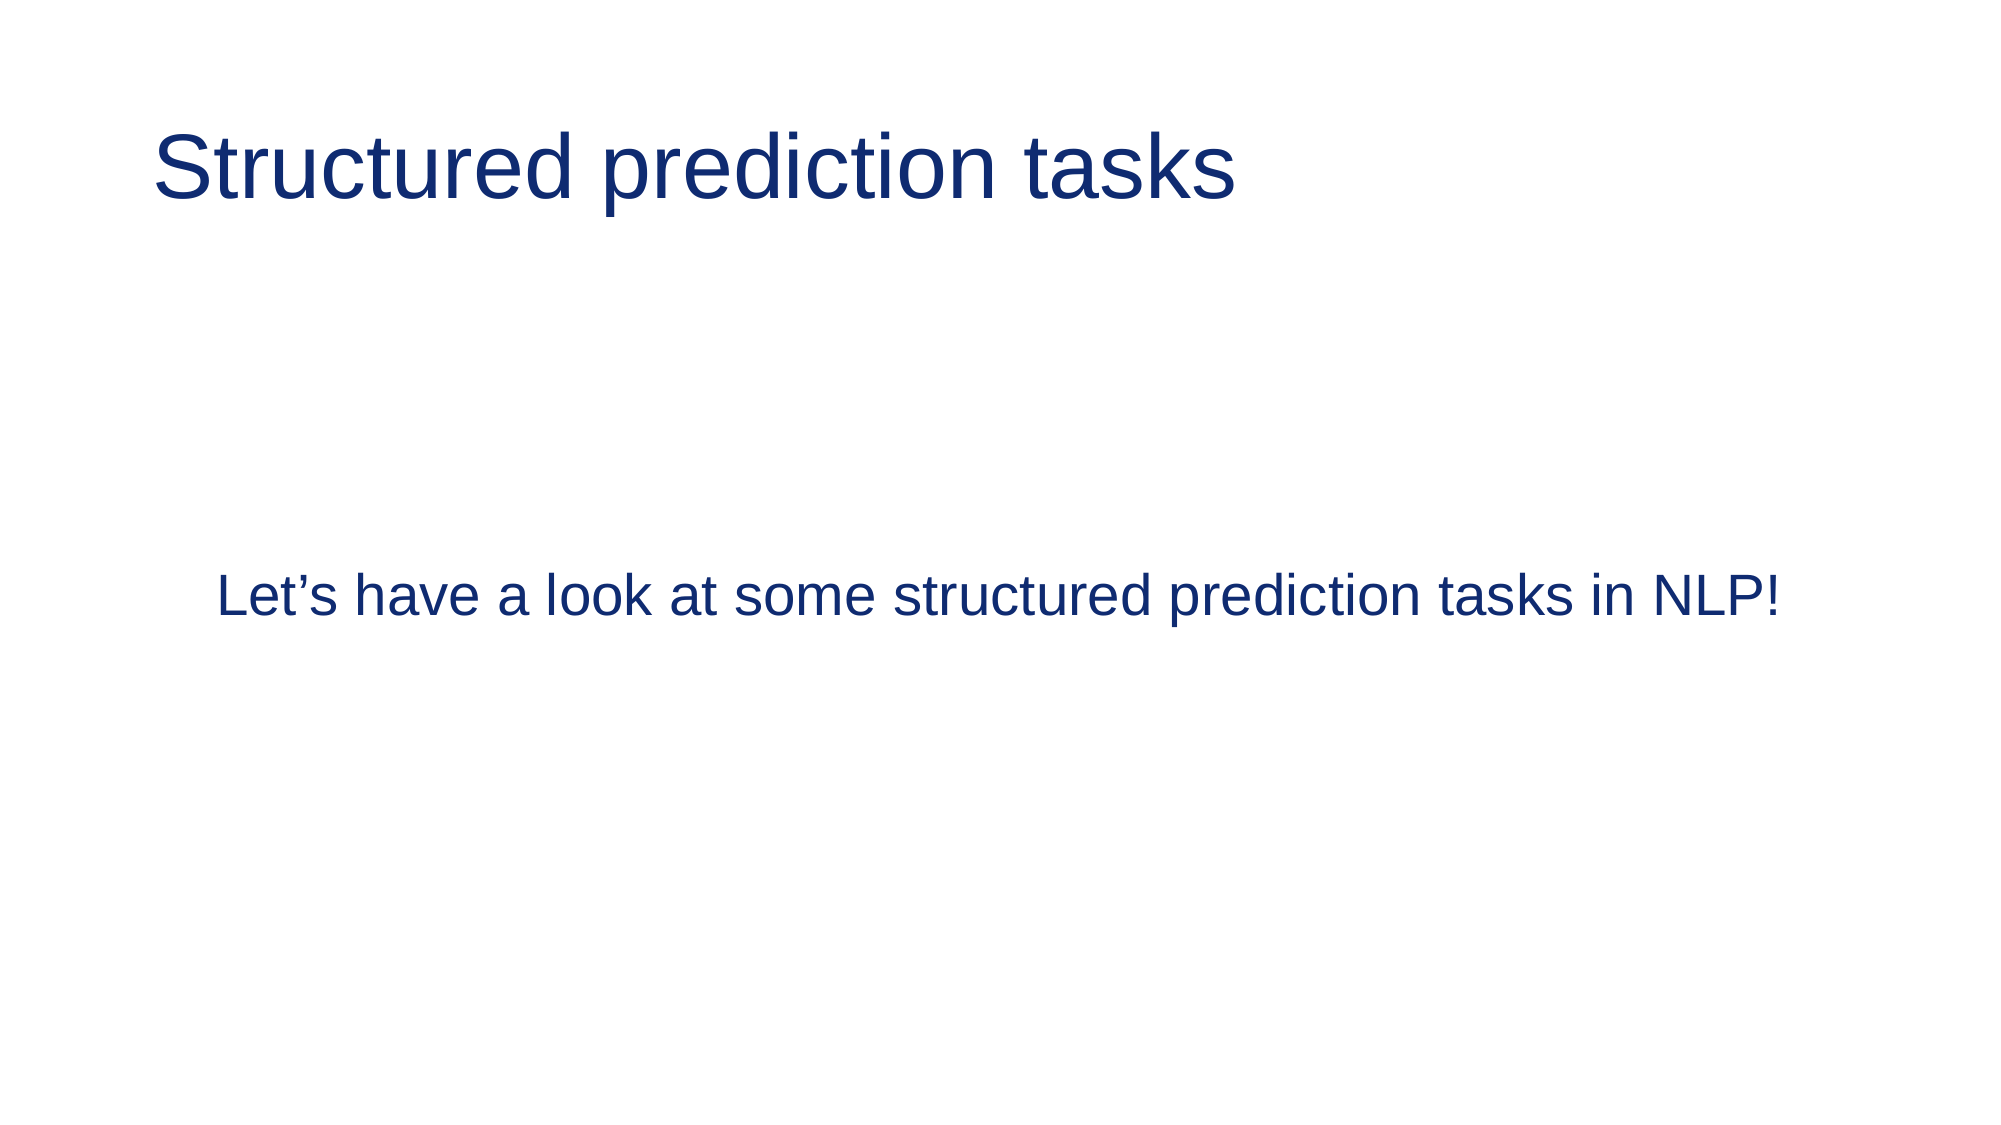

# Structured prediction tasks

Let’s have a look at some structured prediction tasks in NLP!